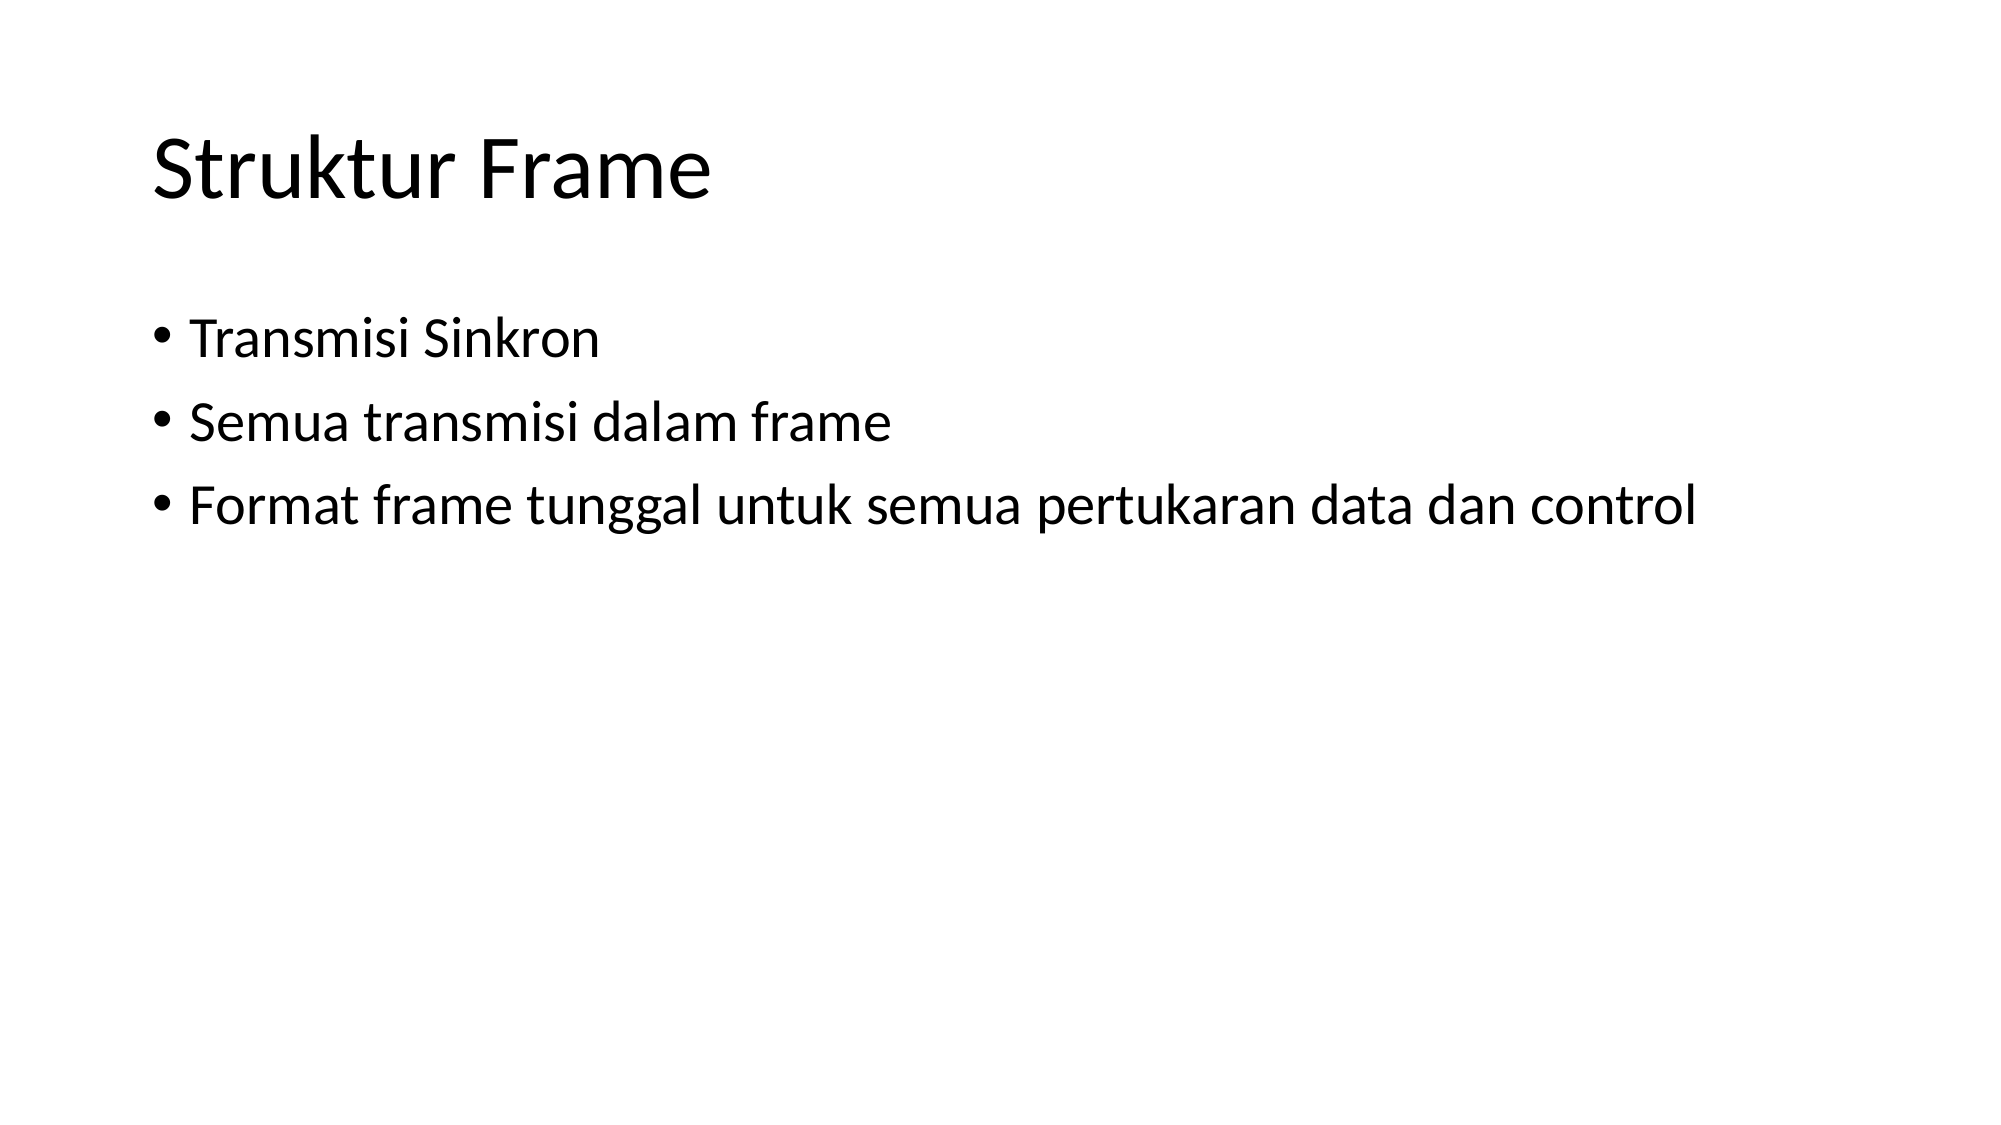

# Struktur Frame
Transmisi Sinkron
Semua transmisi dalam frame
Format frame tunggal untuk semua pertukaran data dan control